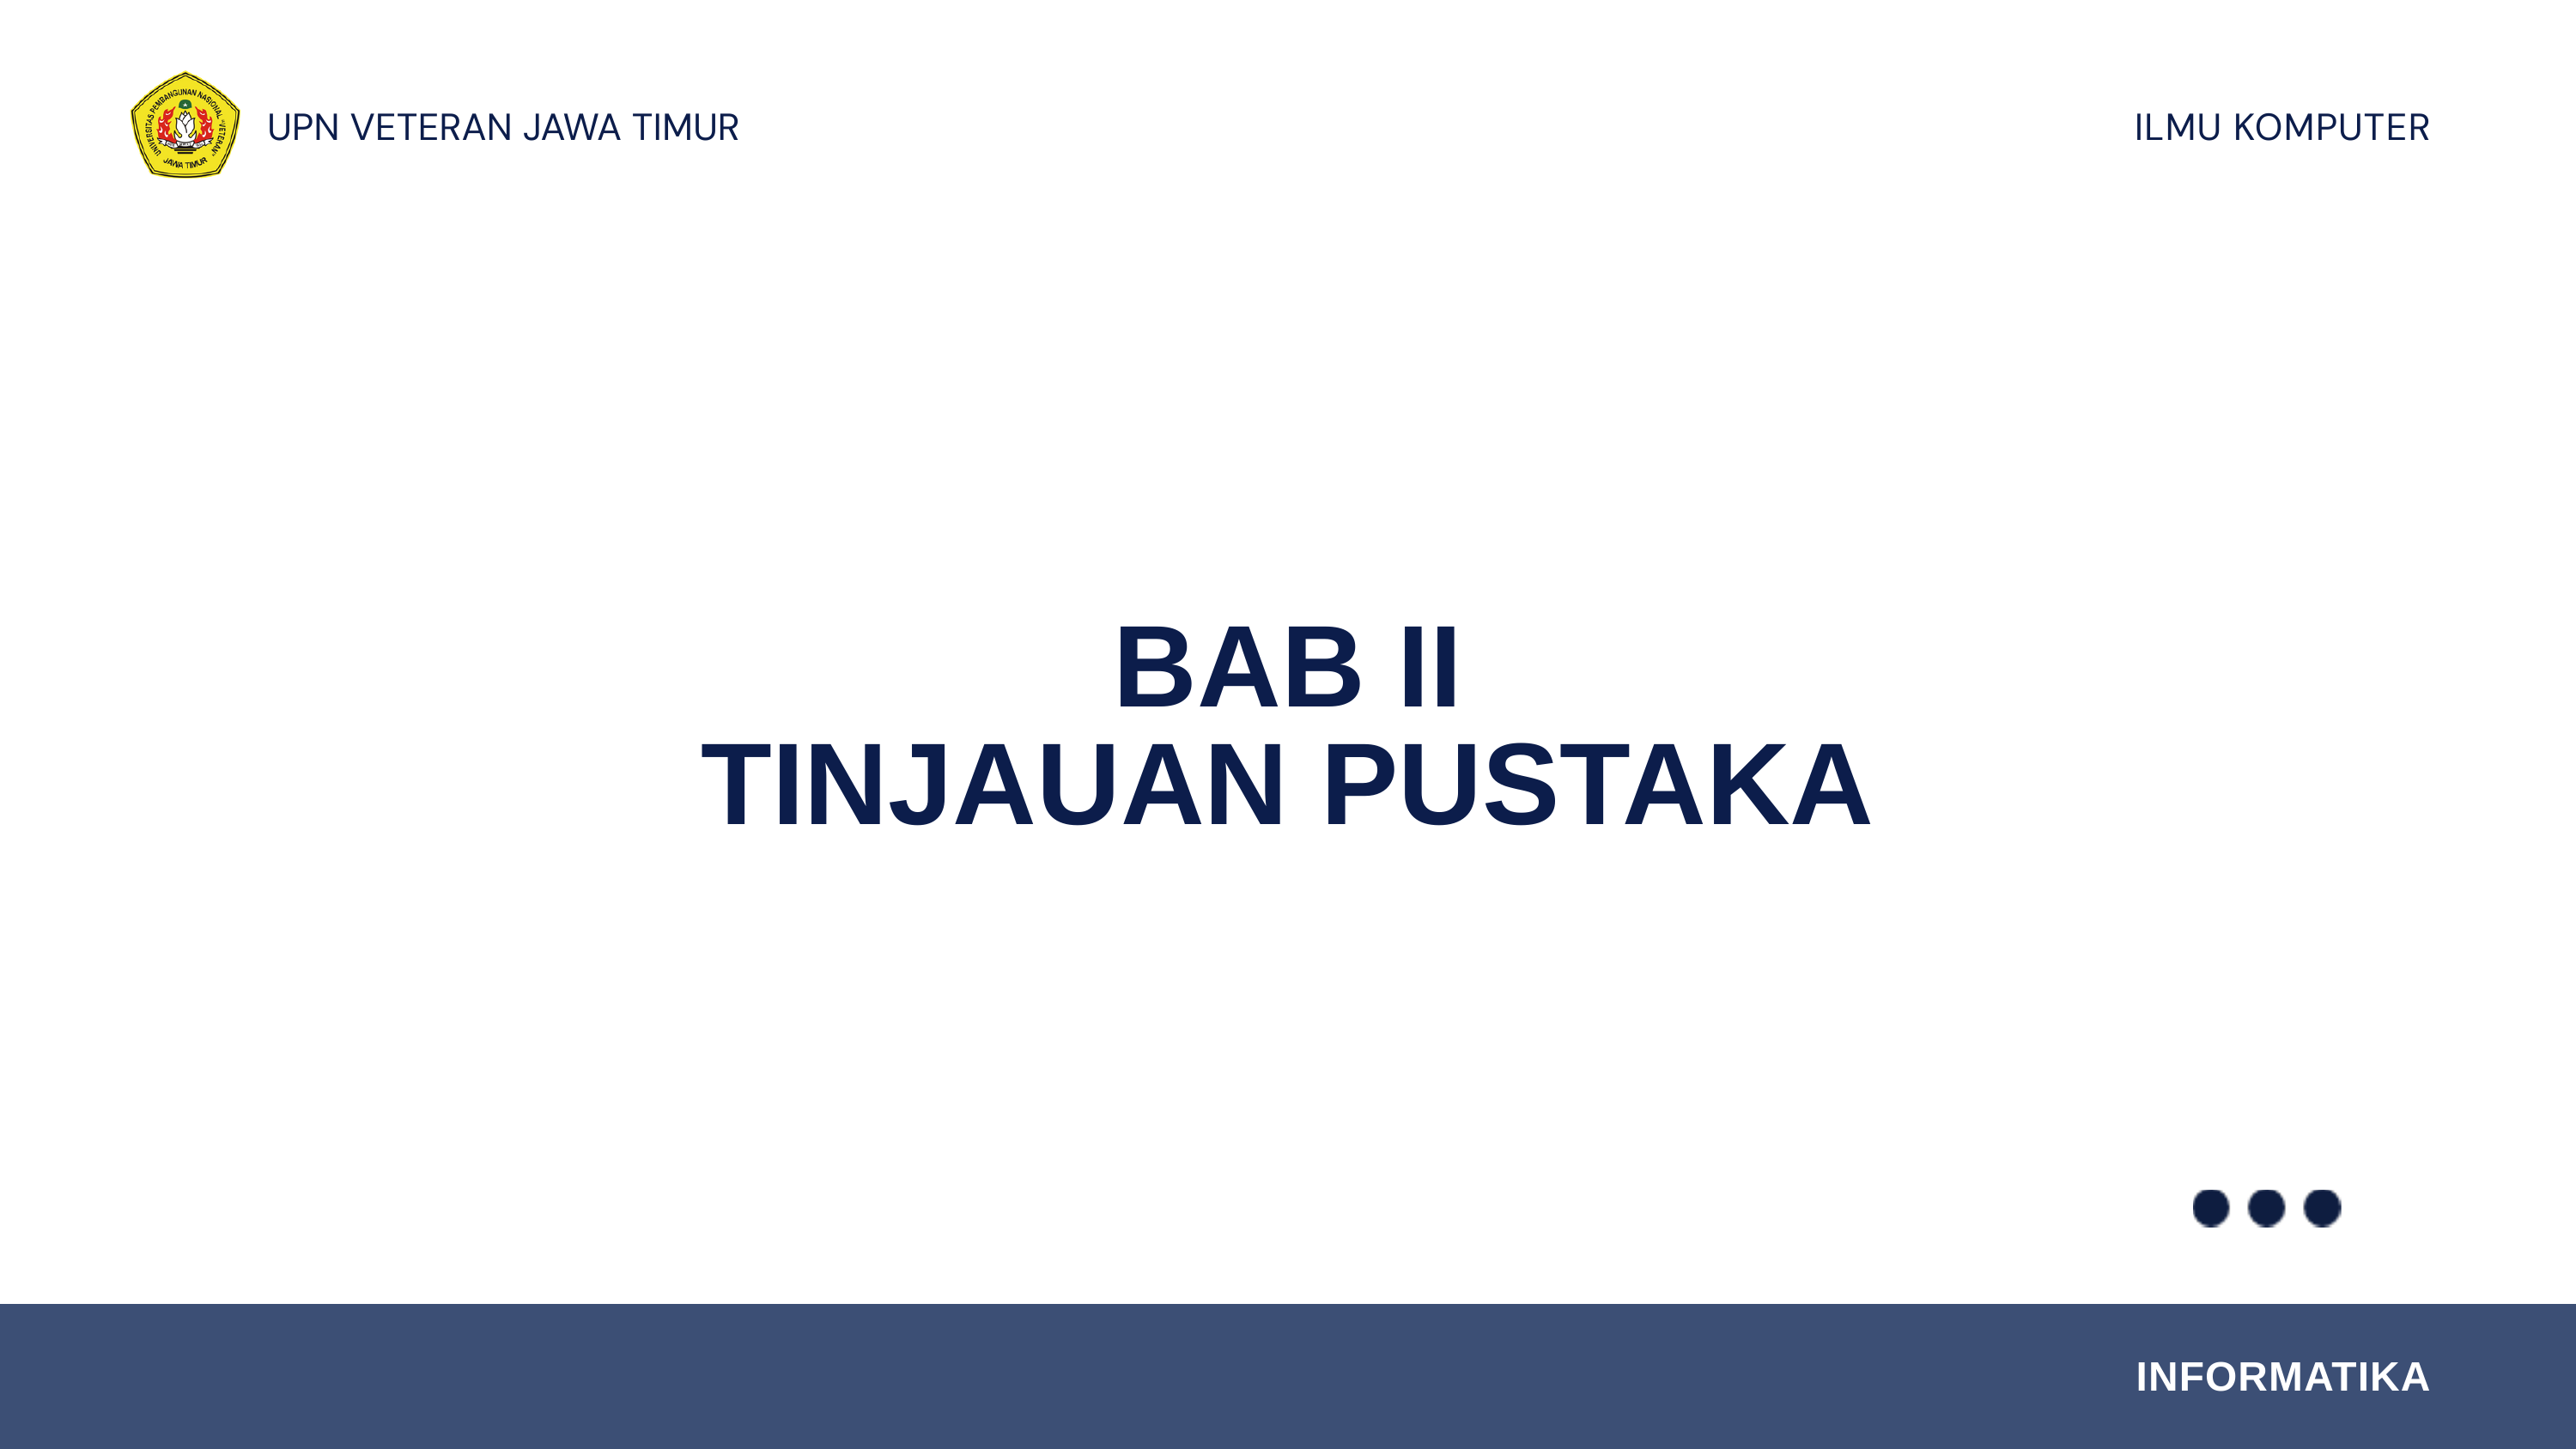

UPN VETERAN JAWA TIMUR
ILMU KOMPUTER
BAB II
TINJAUAN PUSTAKA

INFORMATIKA